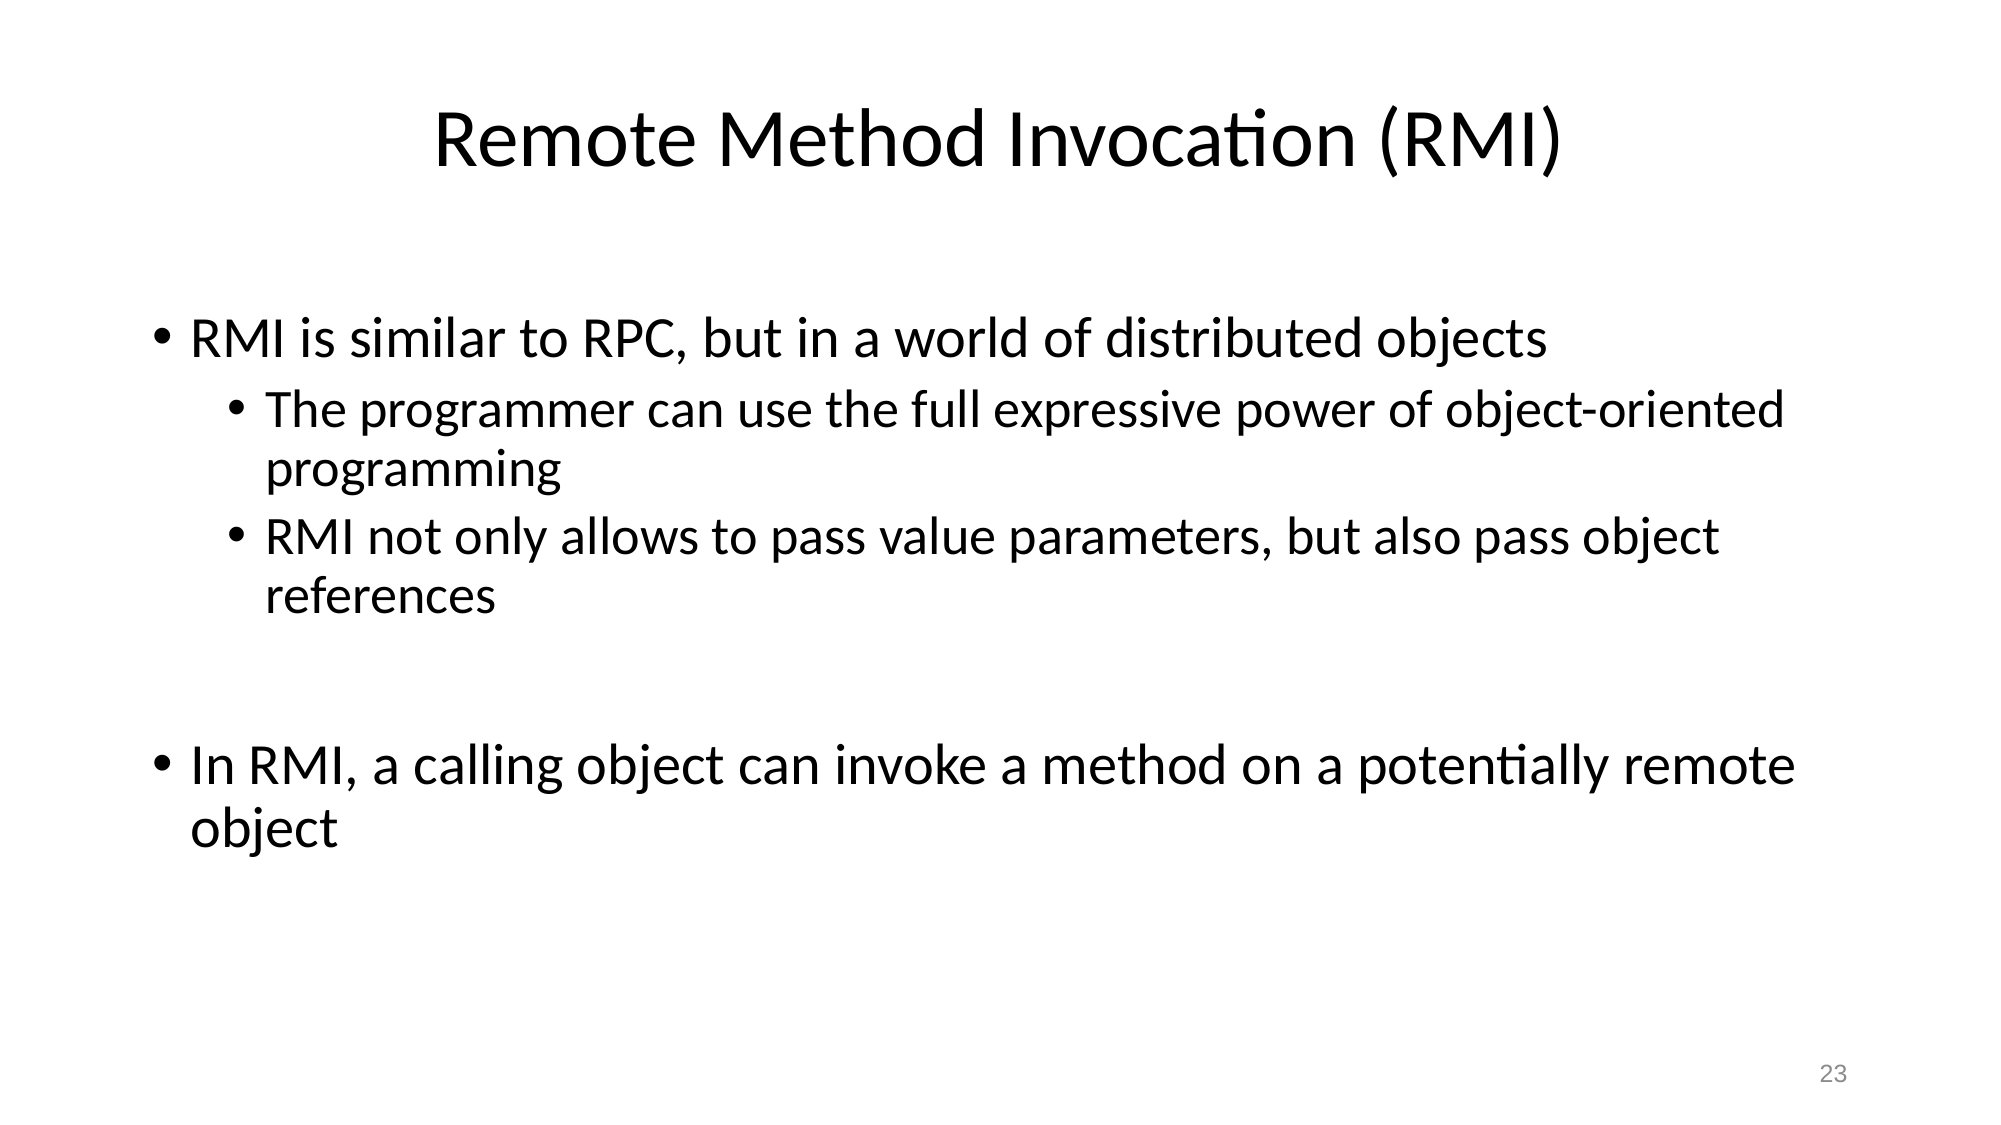

# Remote Method Invocation (RMI)
RMI is similar to RPC, but in a world of distributed objects
The programmer can use the full expressive power of object-oriented programming
RMI not only allows to pass value parameters, but also pass object references

In RMI, a calling object can invoke a method on a potentially remote object

23